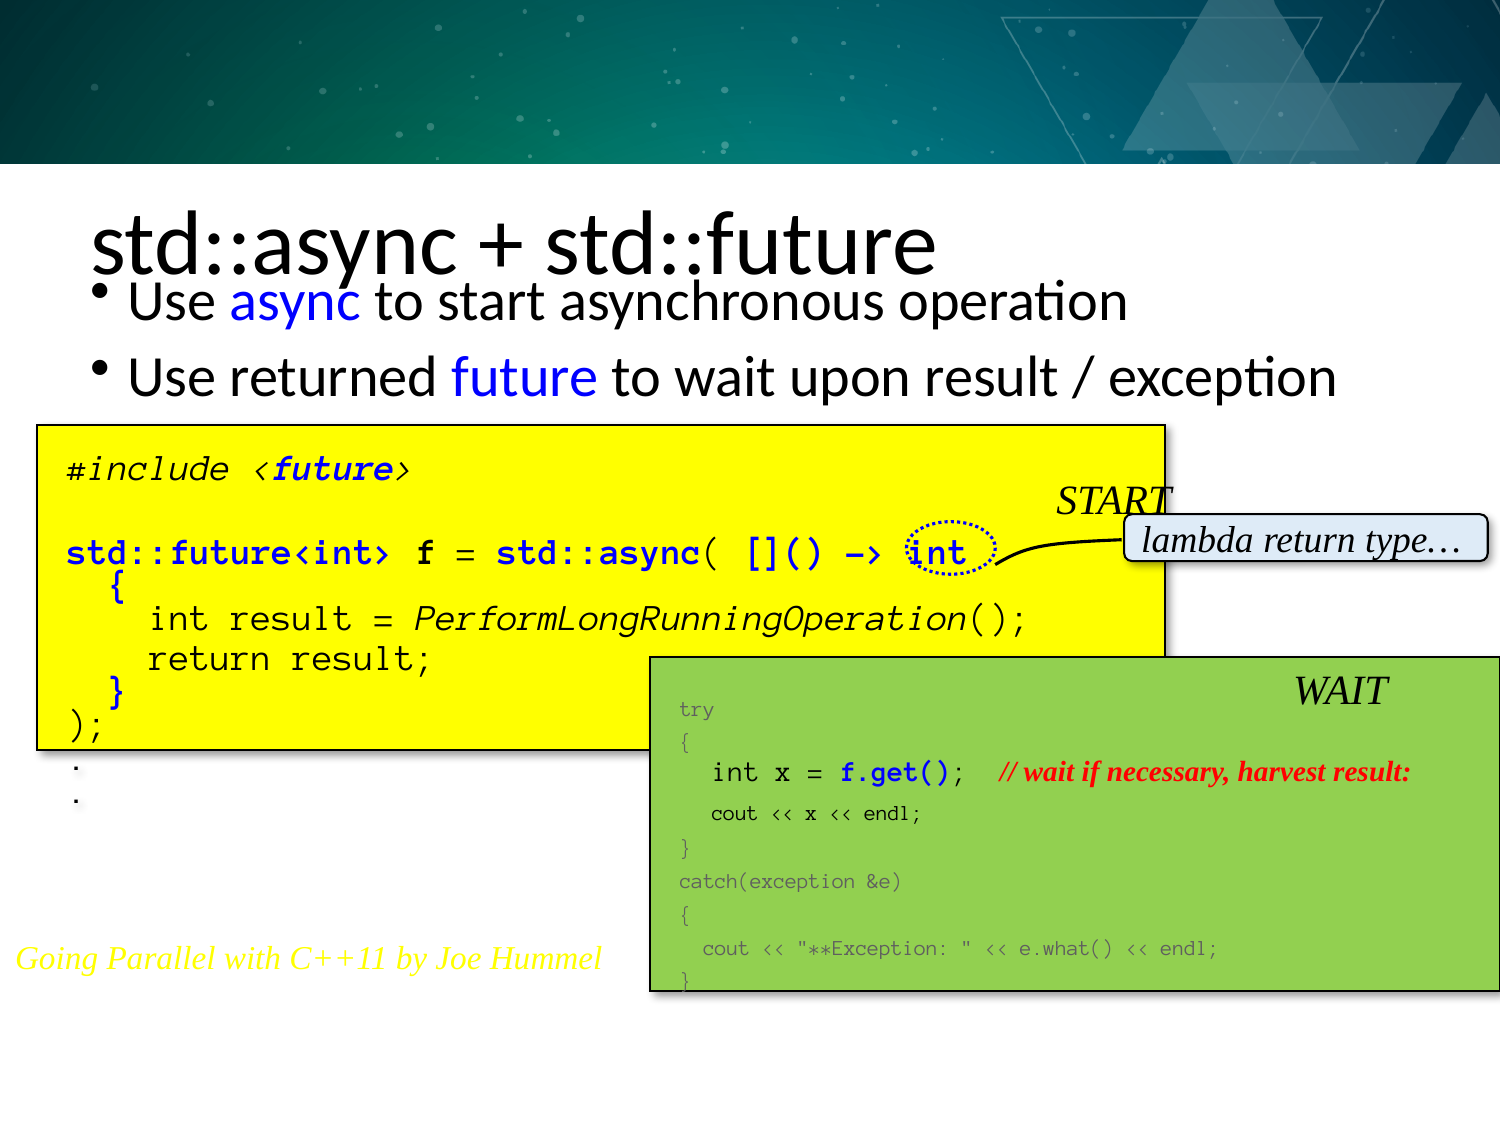

# std::async + std::future
Use async to start asynchronous operation
Use returned future to wait upon result / exception
#include <future>

std::future<int> f = std::async( []() -> int
  {
    int result = PerformLongRunningOperation();
    return result;
  }
);
.
.
START
lambda return type…

WAIT
try
{
  int x = f.get();  // wait if necessary, harvest result:
  cout << x << endl;
}
catch(exception &e)
{
  cout << "**Exception: " << e.what() << endl;
}

43
Going Parallel with C++11 by Joe Hummel